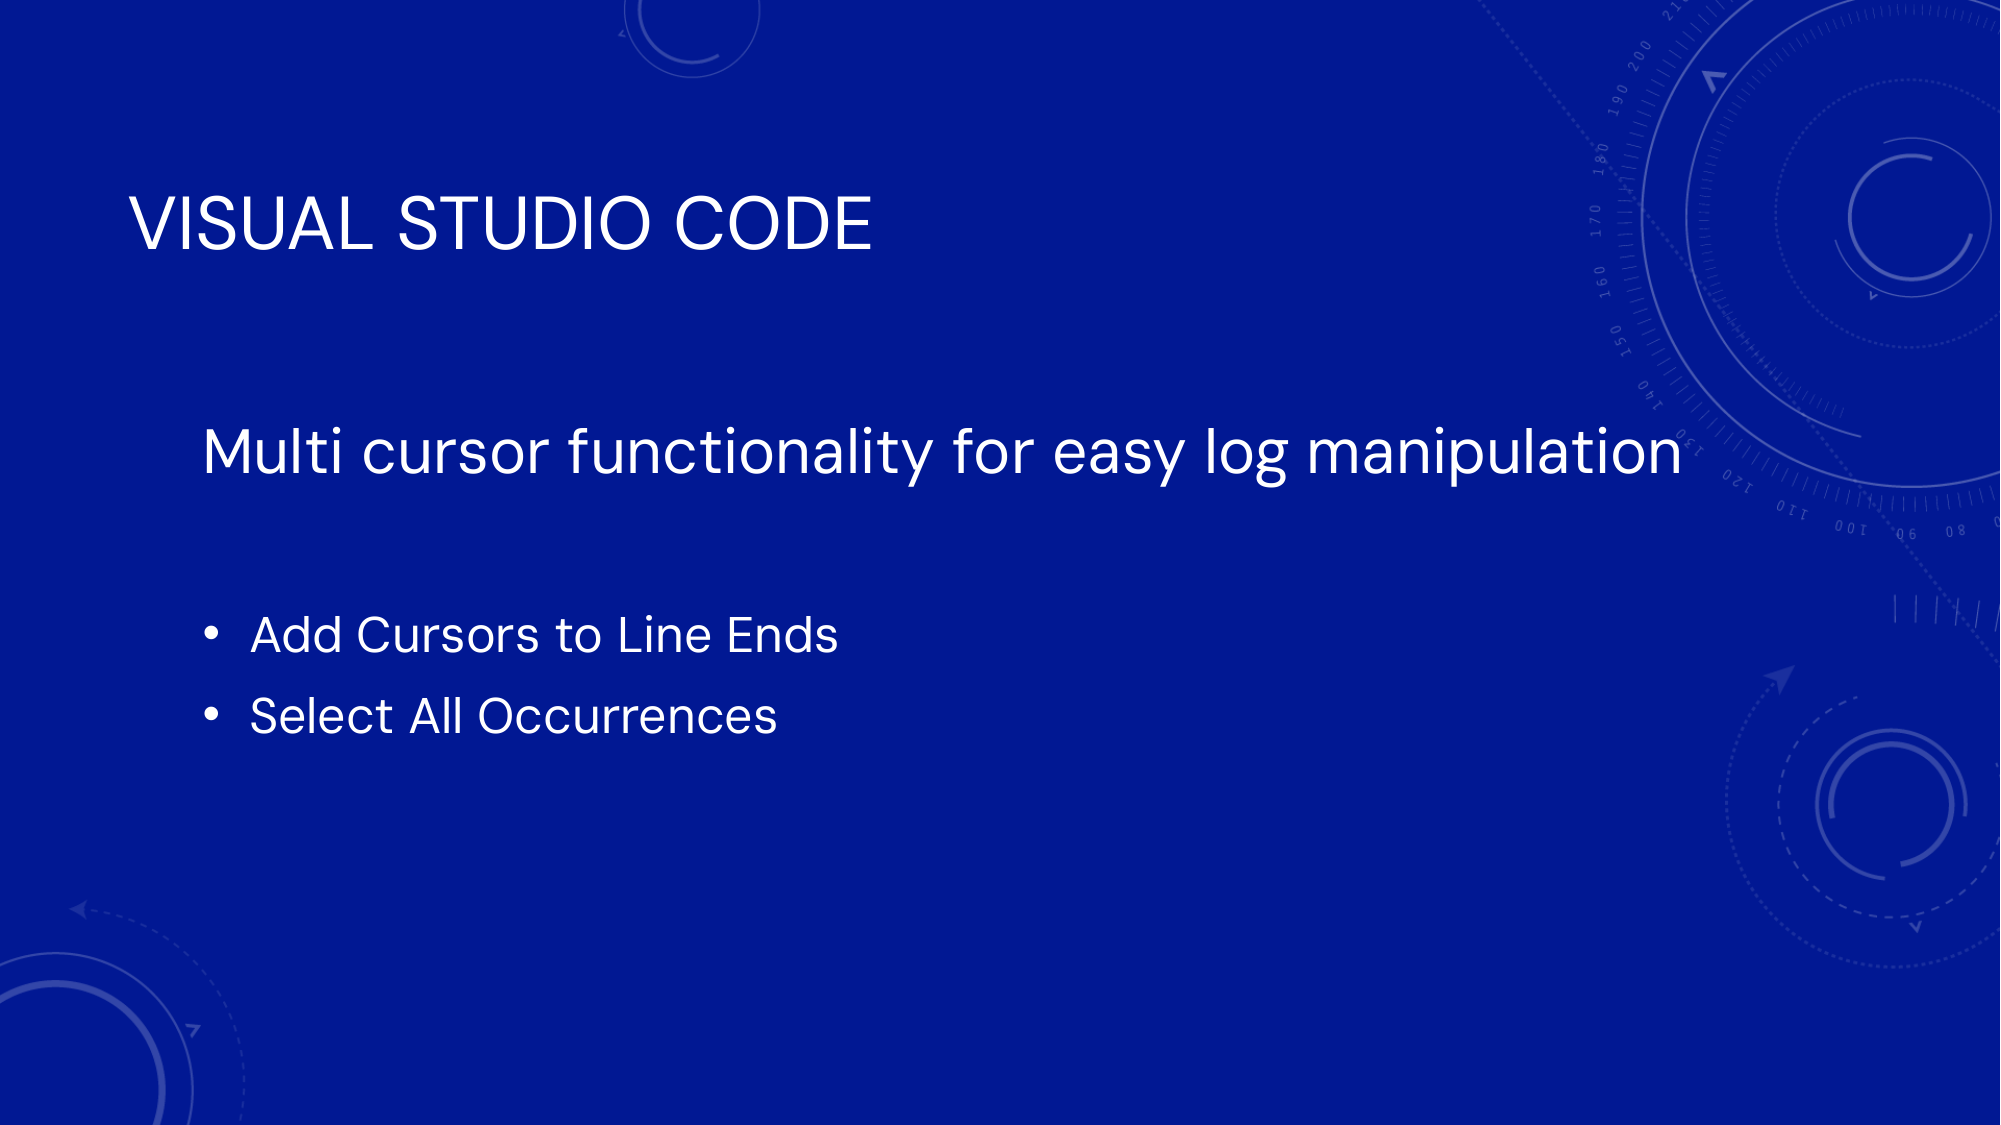

# Visual Studio CODE
Multi cursor functionality for easy log manipulation

Add Cursors to Line Ends
Select All Occurrences